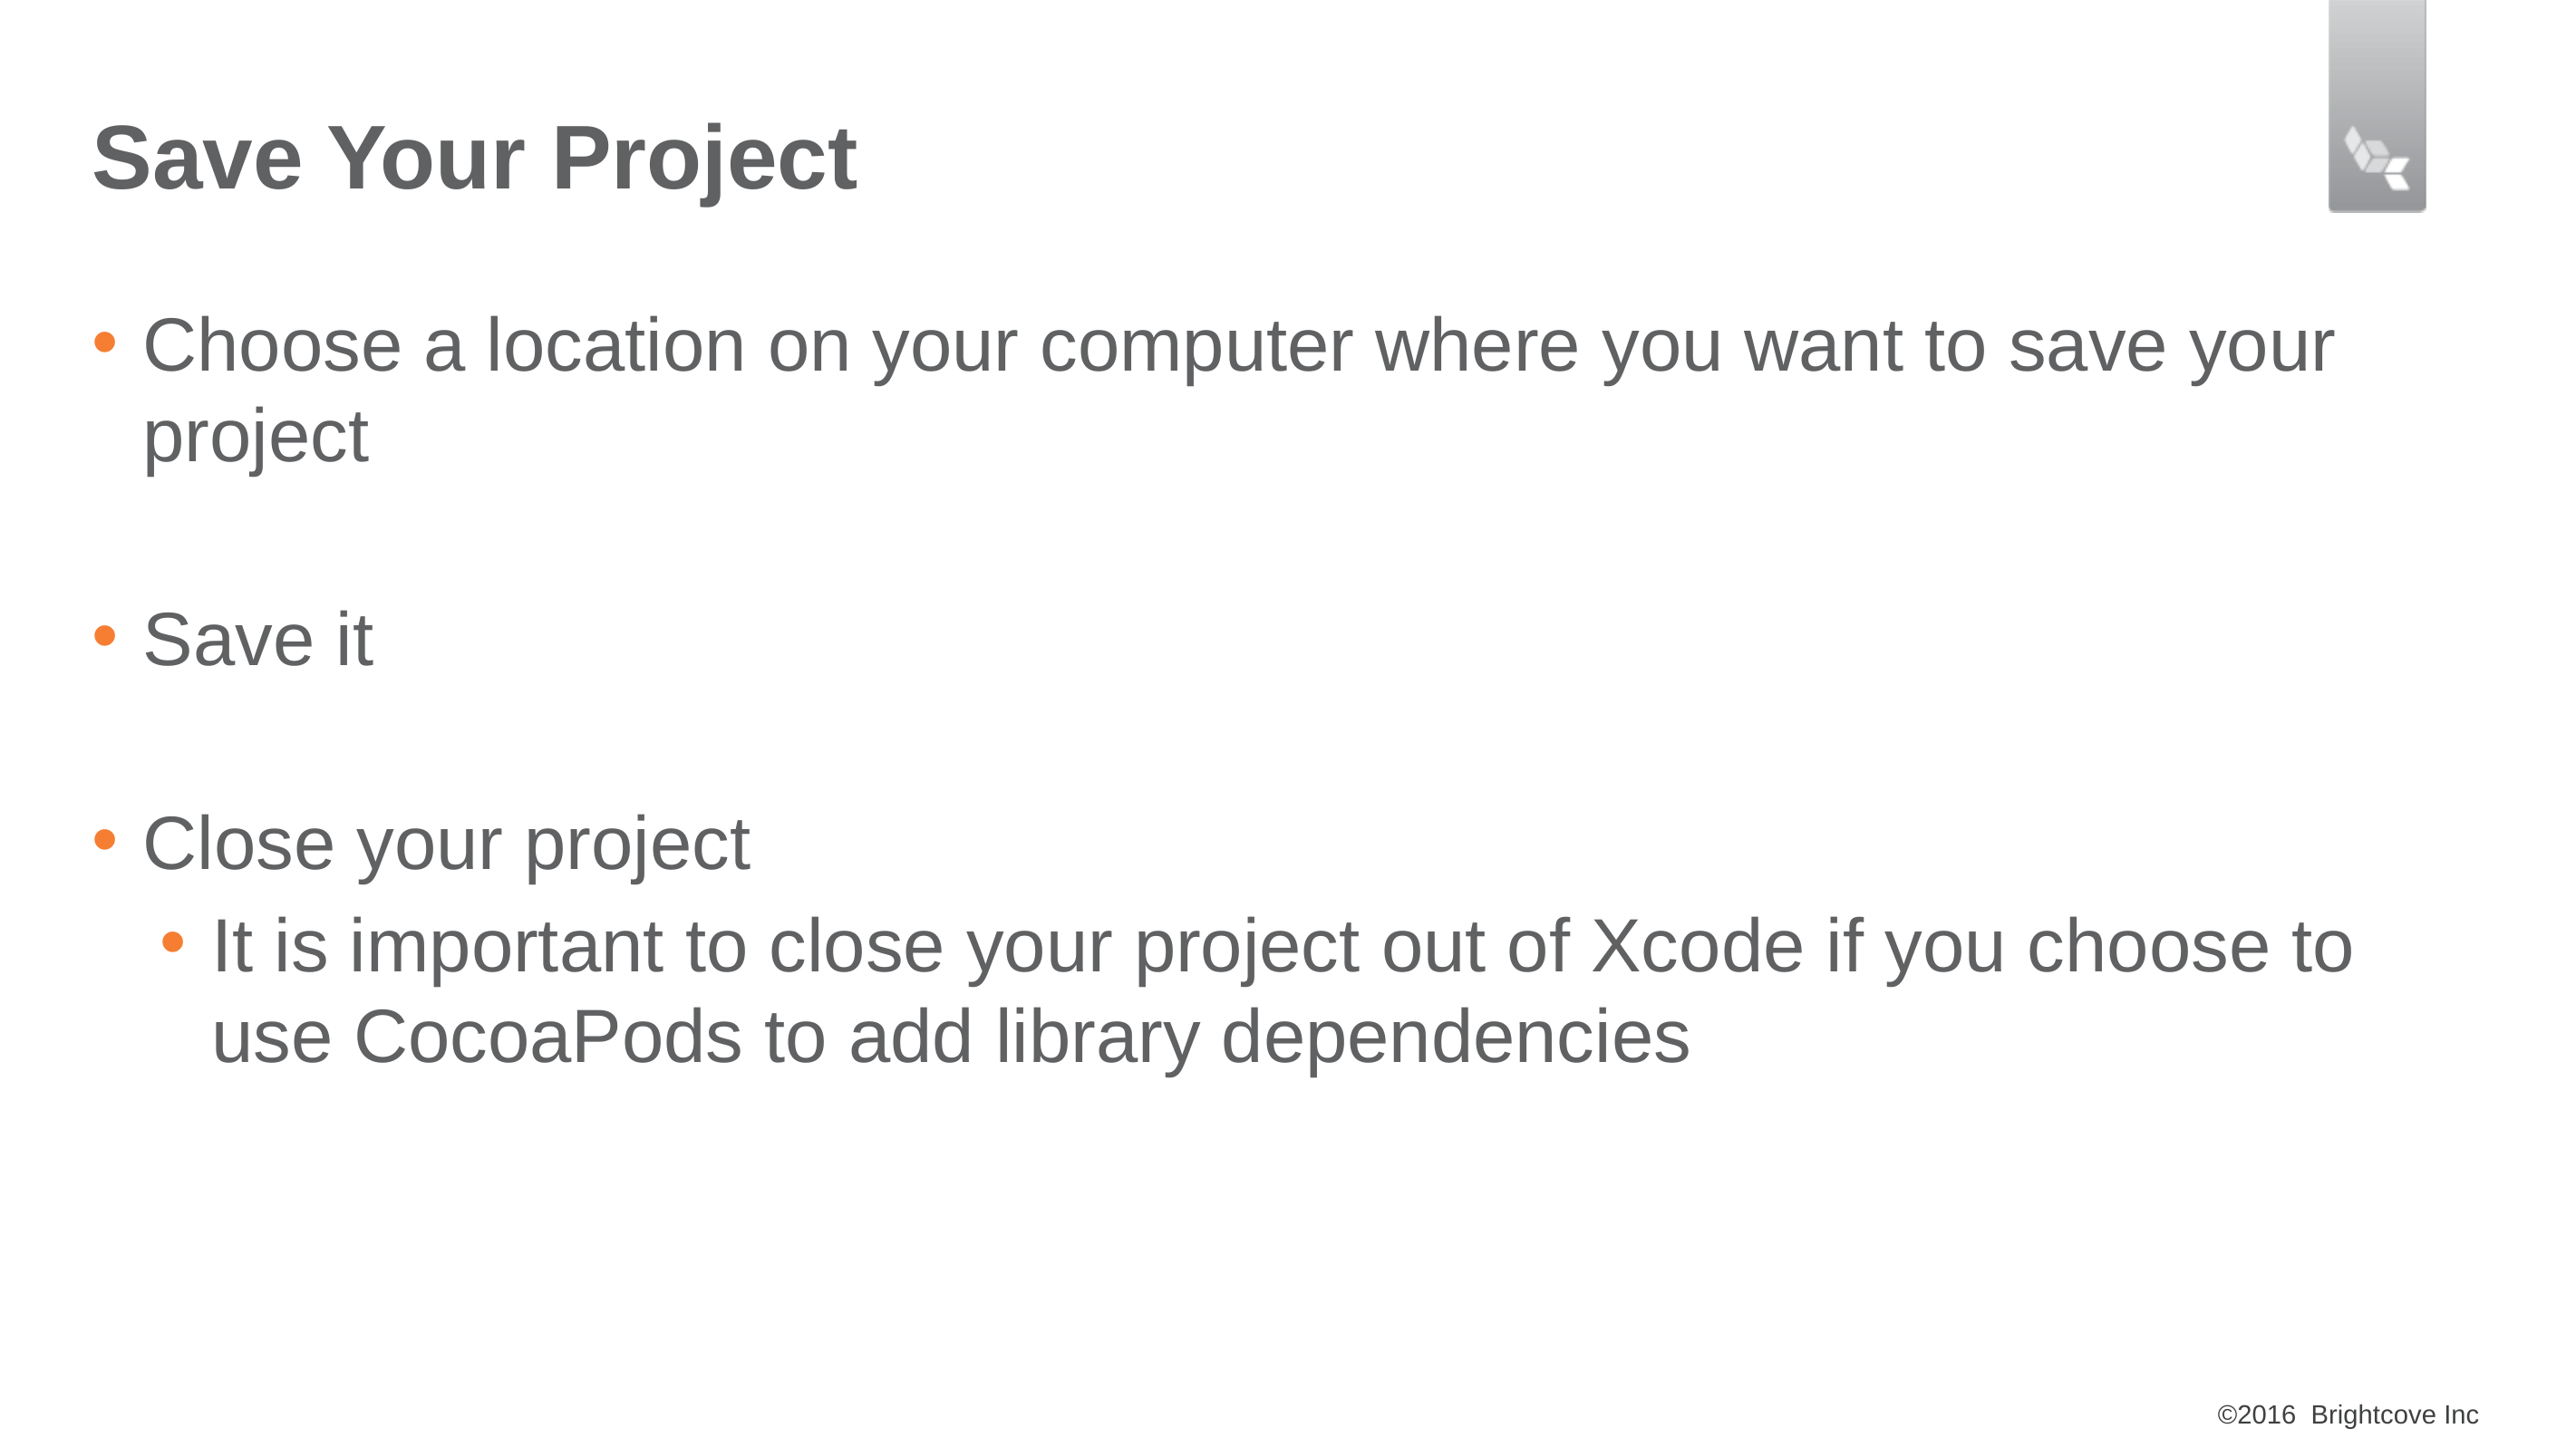

# Save Your Project
Choose a location on your computer where you want to save your project

Save it

Close your project
It is important to close your project out of Xcode if you choose to use CocoaPods to add library dependencies
16